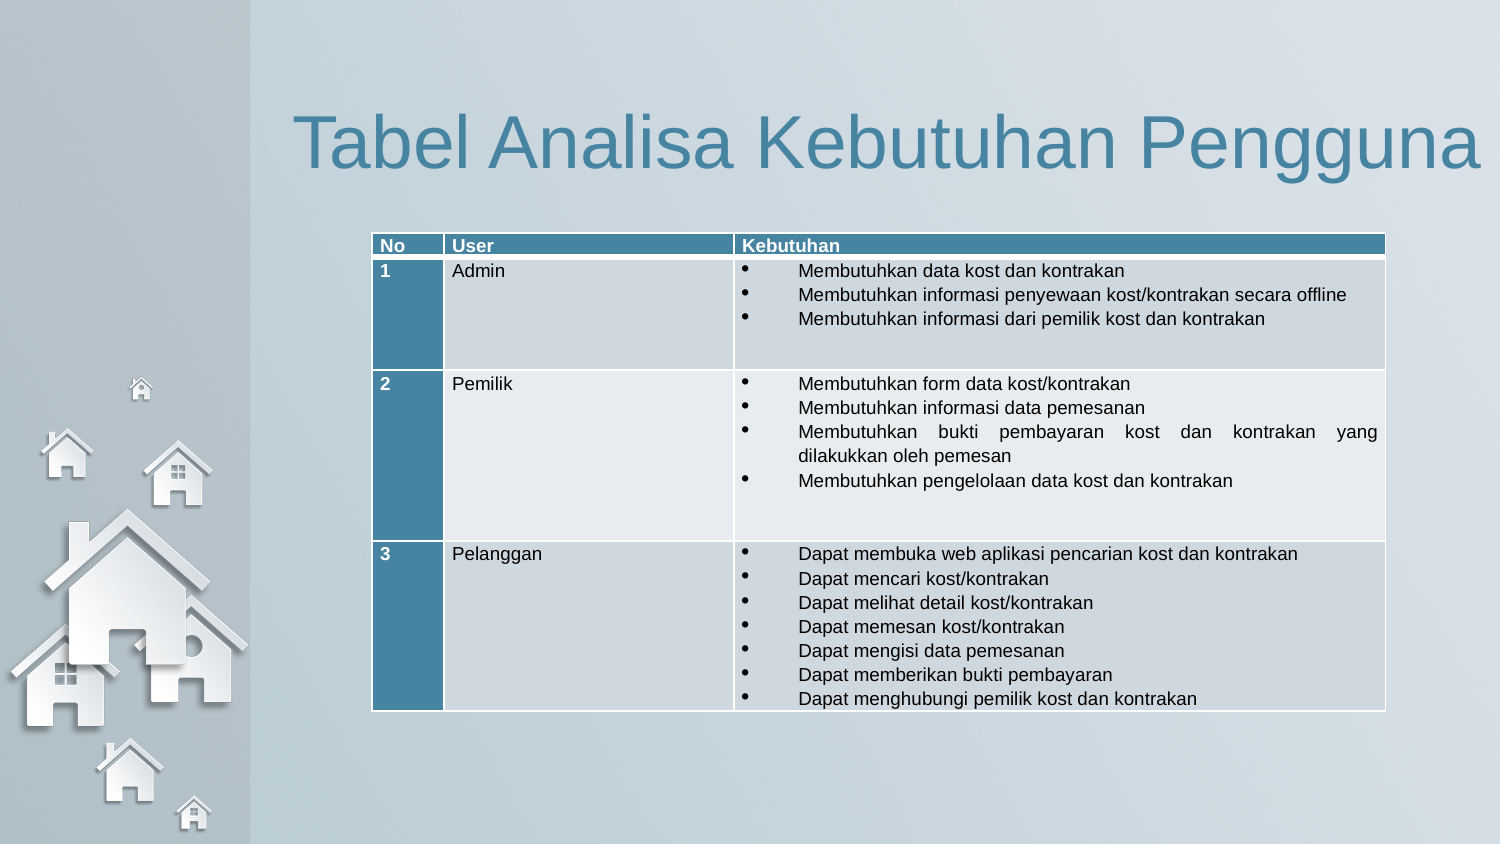

Tabel Analisa Kebutuhan Pengguna
| No | User | Kebutuhan |
| --- | --- | --- |
| 1 | Admin | Membutuhkan data kost dan kontrakan Membutuhkan informasi penyewaan kost/kontrakan secara offline Membutuhkan informasi dari pemilik kost dan kontrakan |
| 2 | Pemilik | Membutuhkan form data kost/kontrakan Membutuhkan informasi data pemesanan Membutuhkan bukti pembayaran kost dan kontrakan yang dilakukkan oleh pemesan Membutuhkan pengelolaan data kost dan kontrakan |
| 3 | Pelanggan | Dapat membuka web aplikasi pencarian kost dan kontrakan Dapat mencari kost/kontrakan Dapat melihat detail kost/kontrakan Dapat memesan kost/kontrakan Dapat mengisi data pemesanan Dapat memberikan bukti pembayaran Dapat menghubungi pemilik kost dan kontrakan |